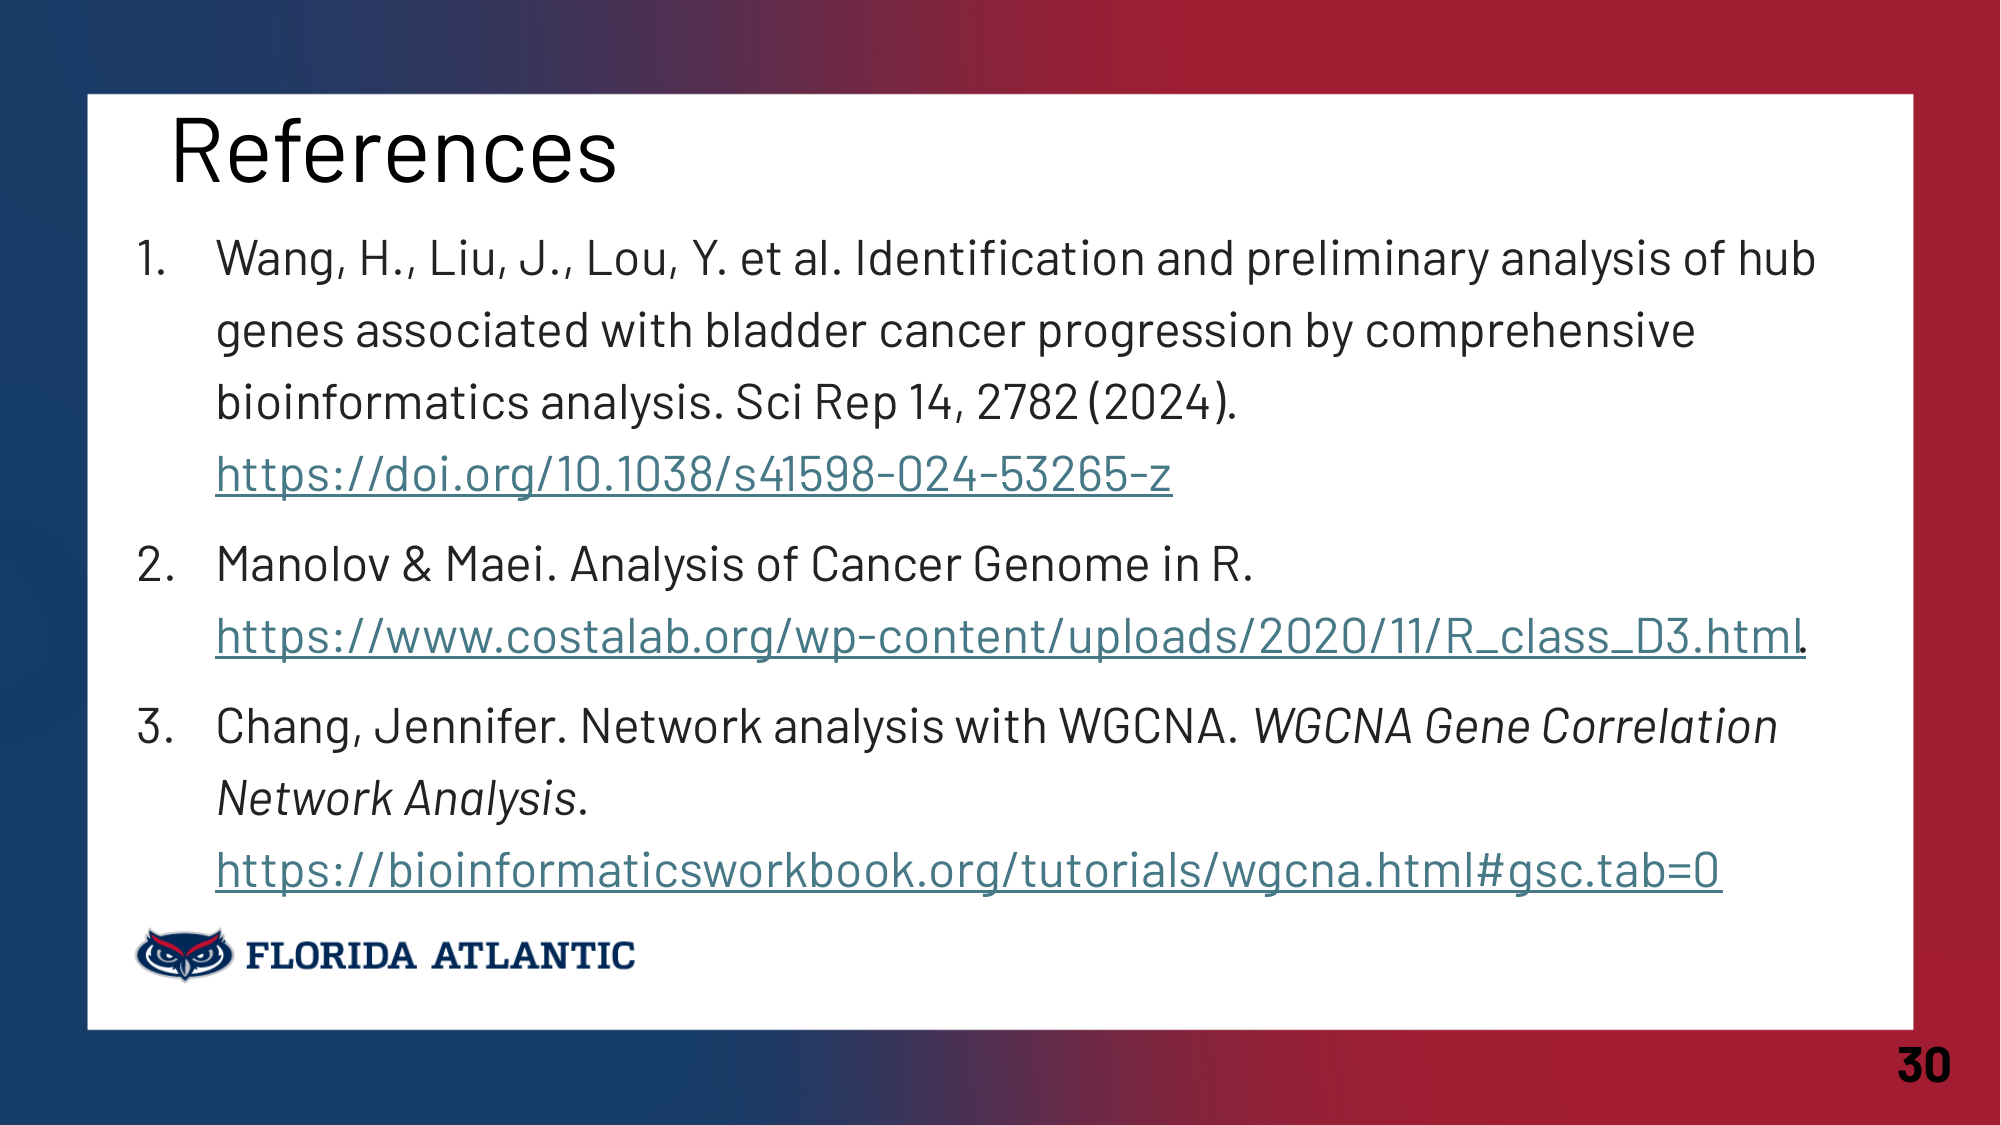

# References
Wang, H., Liu, J., Lou, Y. et al. Identification and preliminary analysis of hub genes associated with bladder cancer progression by comprehensive bioinformatics analysis. Sci Rep 14, 2782 (2024). https://doi.org/10.1038/s41598-024-53265-z
Manolov & Maei. Analysis of Cancer Genome in R. https://www.costalab.org/wp-content/uploads/2020/11/R_class_D3.html.
Chang, Jennifer. Network analysis with WGCNA. WGCNA Gene Correlation Network Analysis. https://bioinformaticsworkbook.org/tutorials/wgcna.html#gsc.tab=0
30